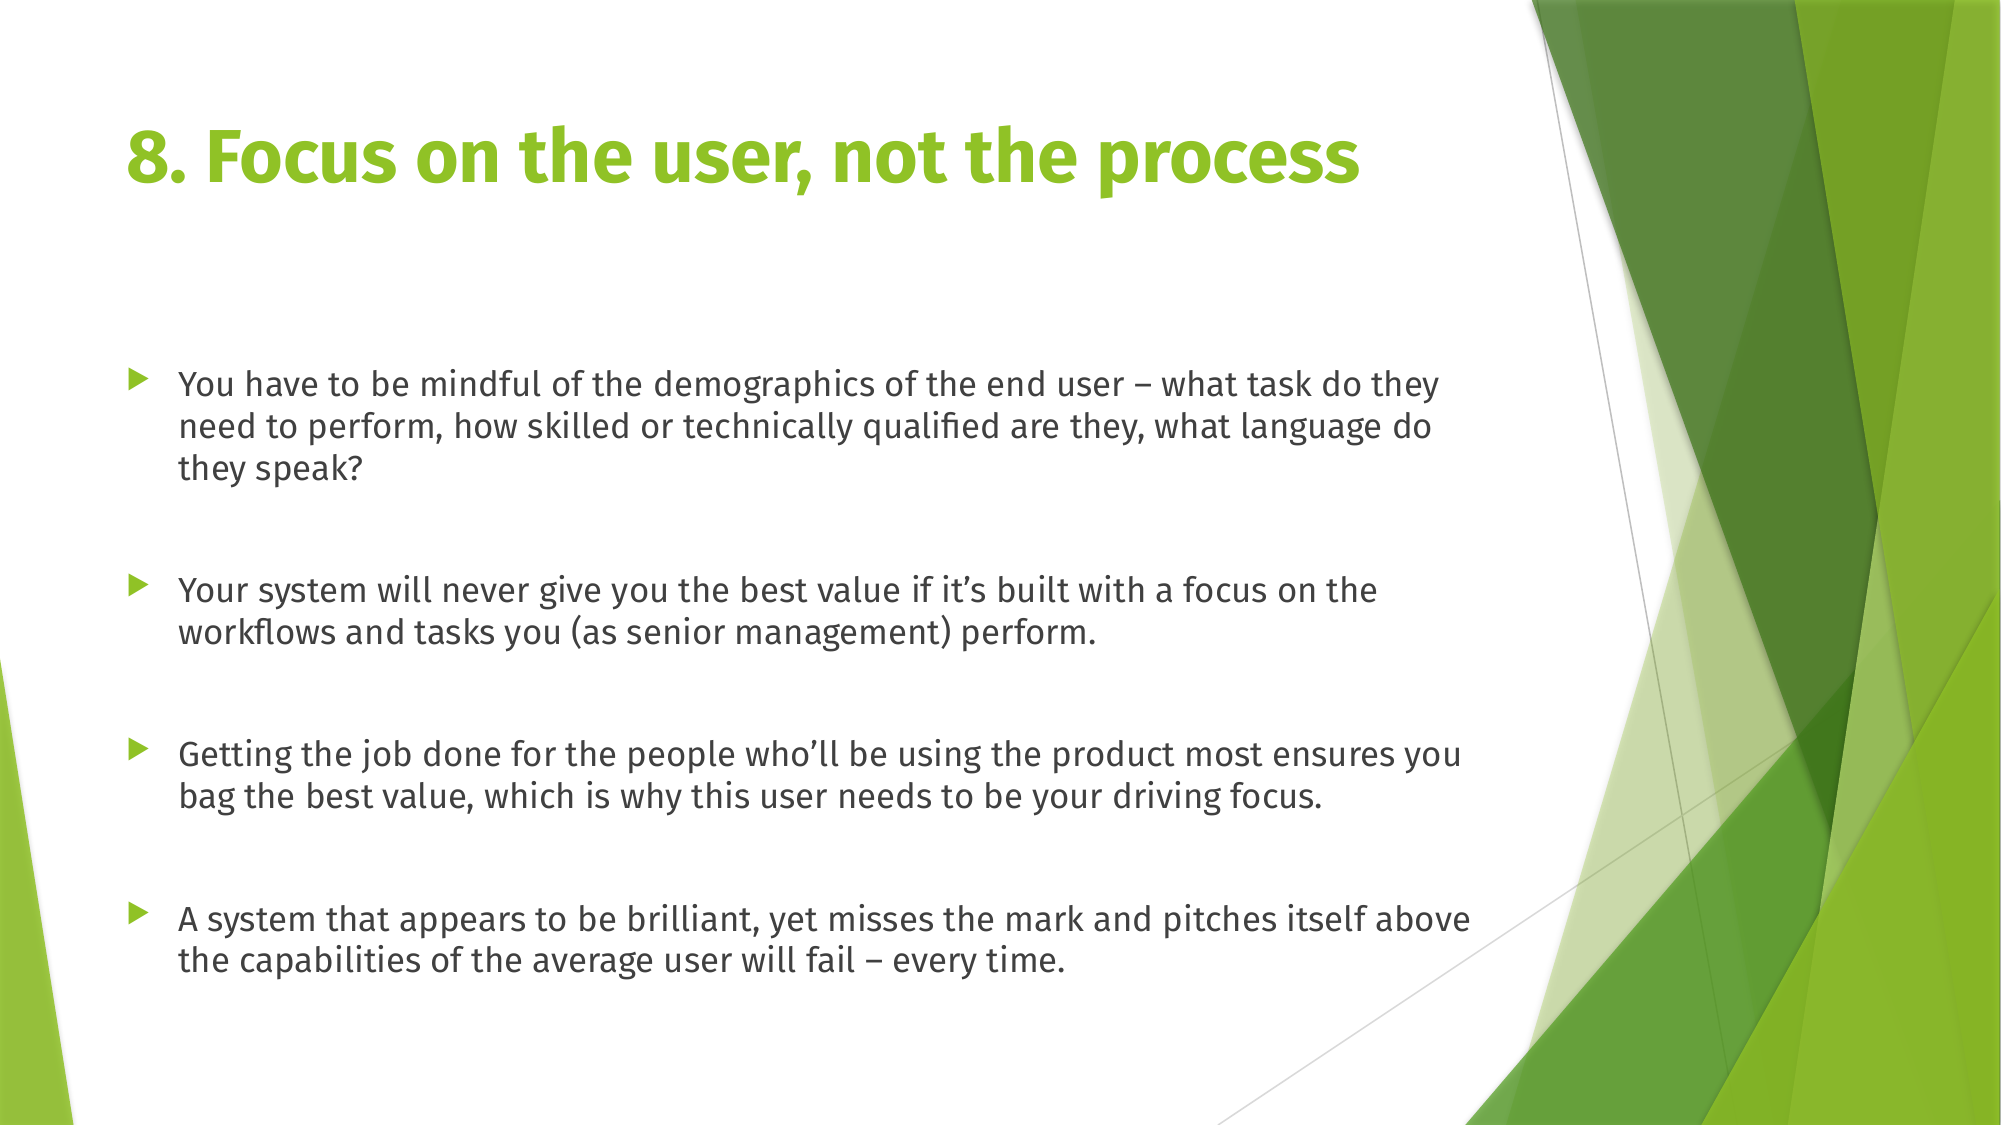

# 8. Focus on the user, not the process
You have to be mindful of the demographics of the end user – what task do they need to perform, how skilled or technically qualified are they, what language do they speak?

Your system will never give you the best value if it’s built with a focus on the workflows and tasks you (as senior management) perform.

Getting the job done for the people who’ll be using the product most ensures you bag the best value, which is why this user needs to be your driving focus.

A system that appears to be brilliant, yet misses the mark and pitches itself above the capabilities of the average user will fail – every time.